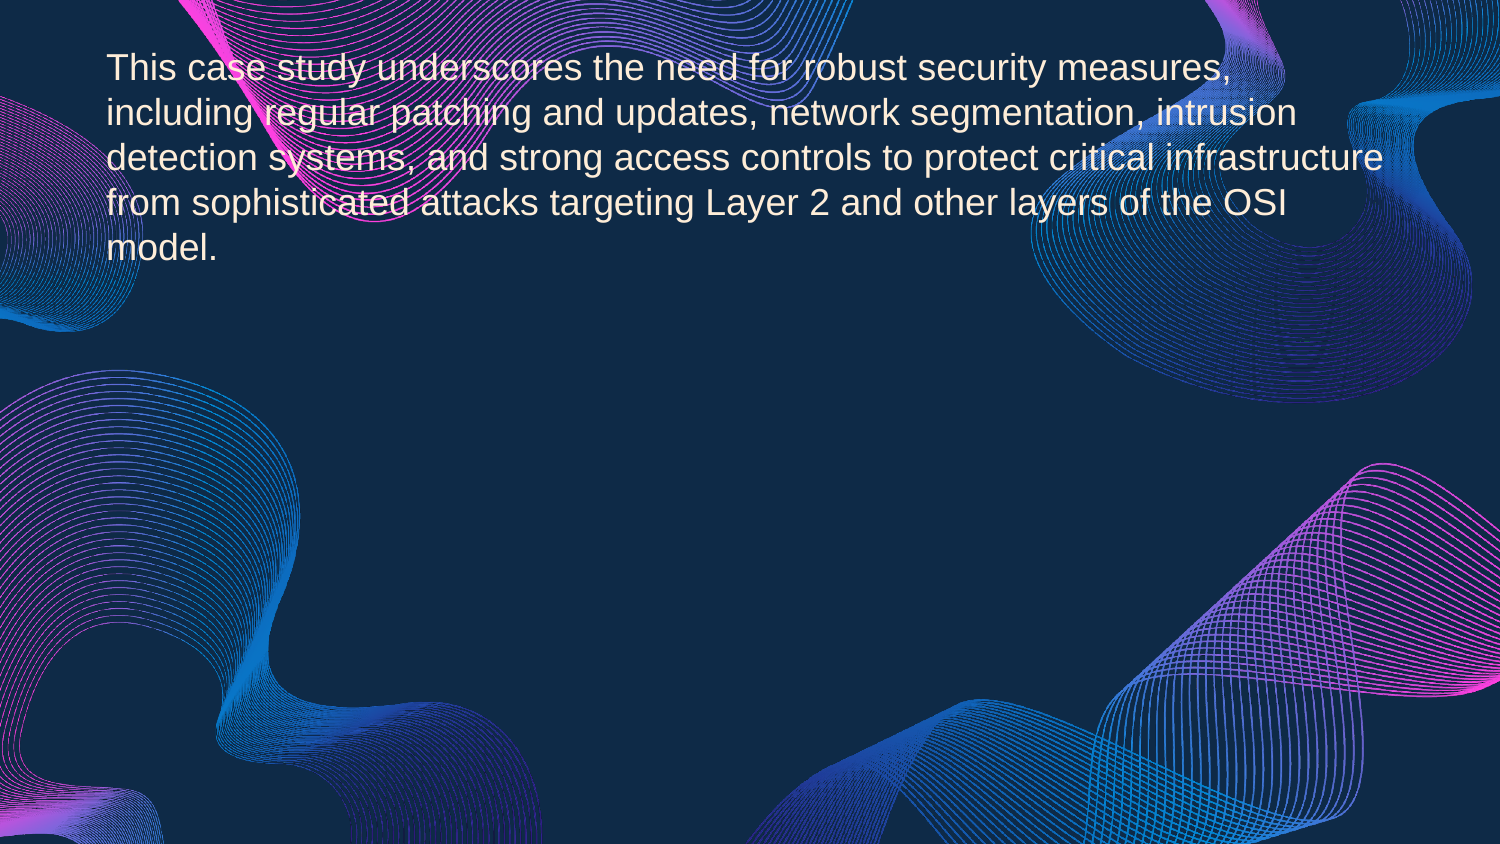

This case study underscores the need for robust security measures, including regular patching and updates, network segmentation, intrusion detection systems, and strong access controls to protect critical infrastructure from sophisticated attacks targeting Layer 2 and other layers of the OSI model.